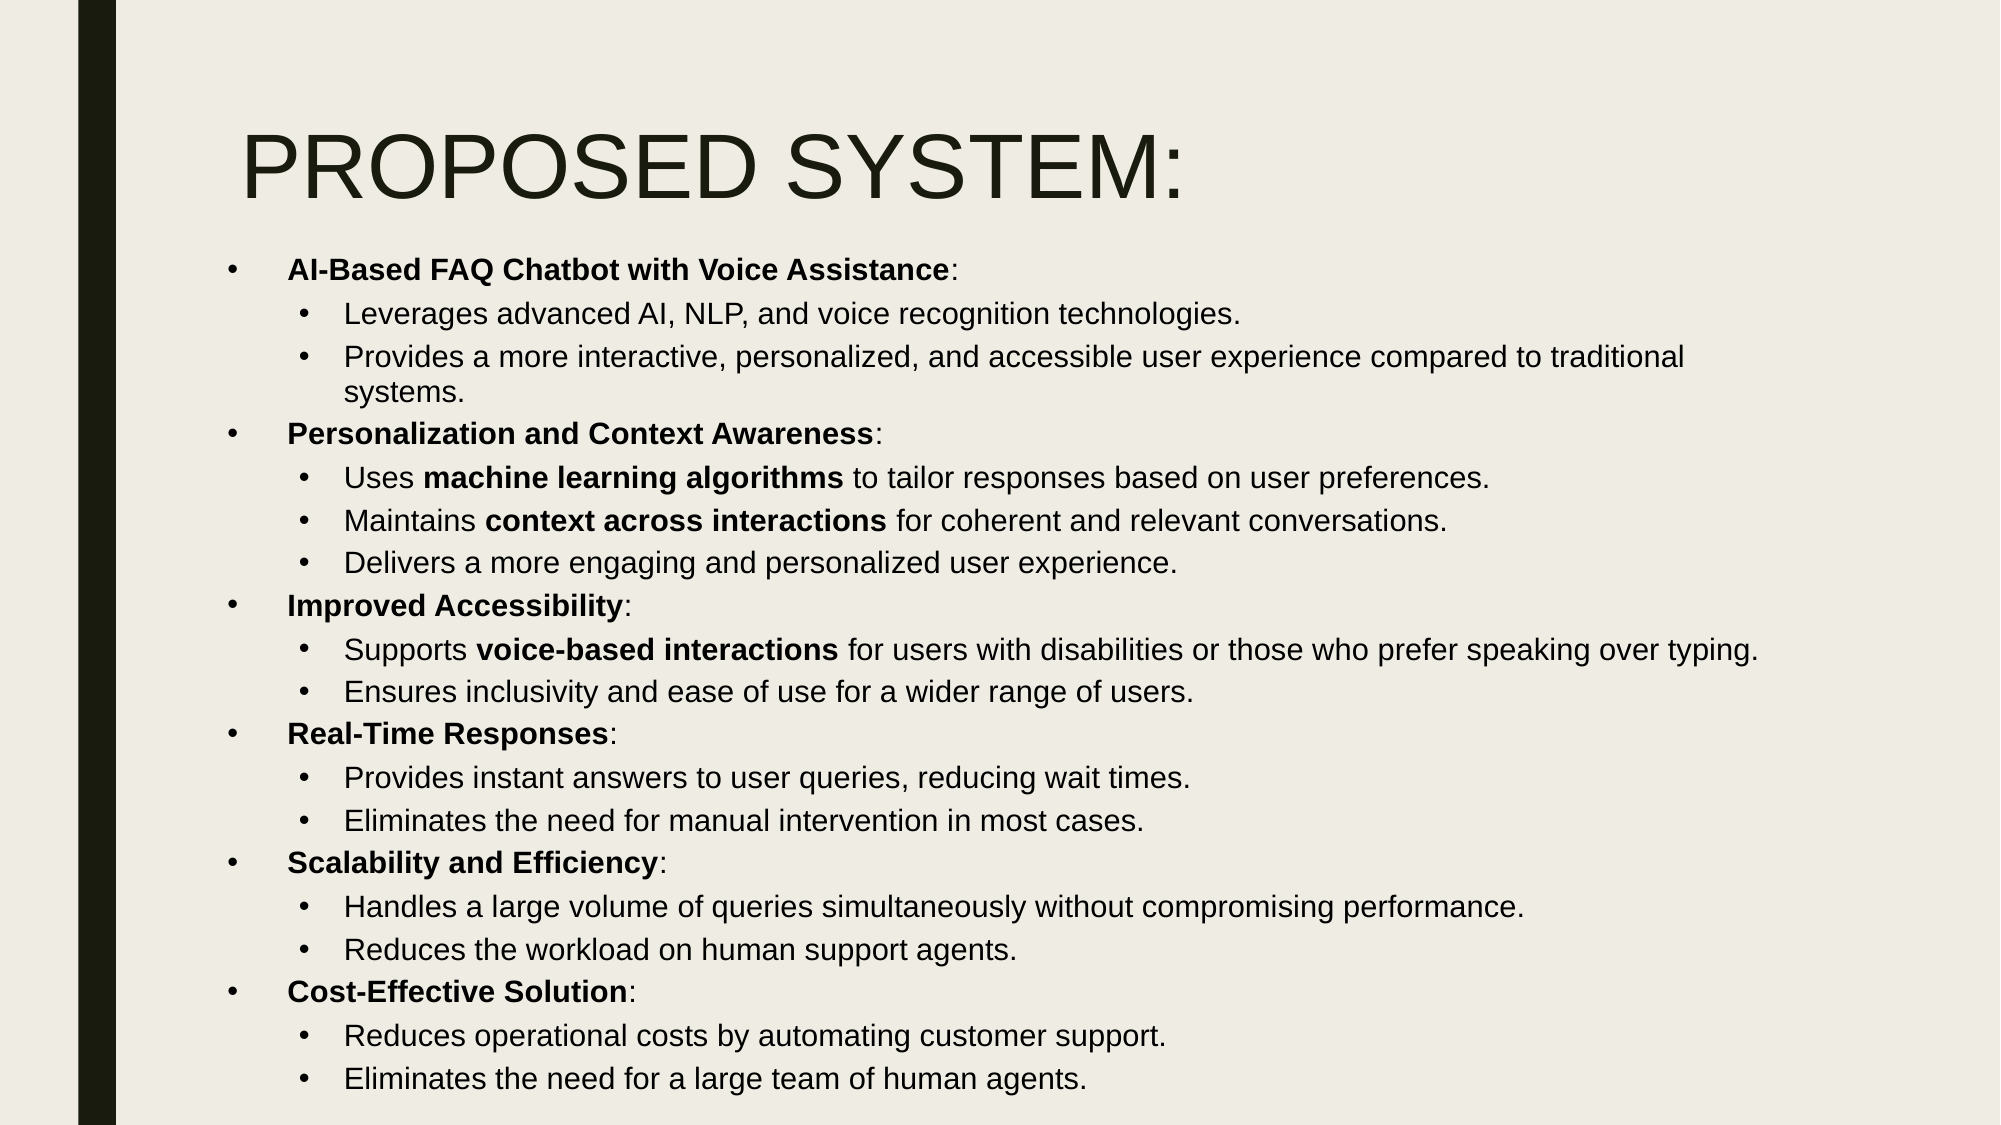

# PROPOSED SYSTEM:
AI-Based FAQ Chatbot with Voice Assistance:
Leverages advanced AI, NLP, and voice recognition technologies.
Provides a more interactive, personalized, and accessible user experience compared to traditional systems.
Personalization and Context Awareness:
Uses machine learning algorithms to tailor responses based on user preferences.
Maintains context across interactions for coherent and relevant conversations.
Delivers a more engaging and personalized user experience.
Improved Accessibility:
Supports voice-based interactions for users with disabilities or those who prefer speaking over typing.
Ensures inclusivity and ease of use for a wider range of users.
Real-Time Responses:
Provides instant answers to user queries, reducing wait times.
Eliminates the need for manual intervention in most cases.
Scalability and Efficiency:
Handles a large volume of queries simultaneously without compromising performance.
Reduces the workload on human support agents.
Cost-Effective Solution:
Reduces operational costs by automating customer support.
Eliminates the need for a large team of human agents.